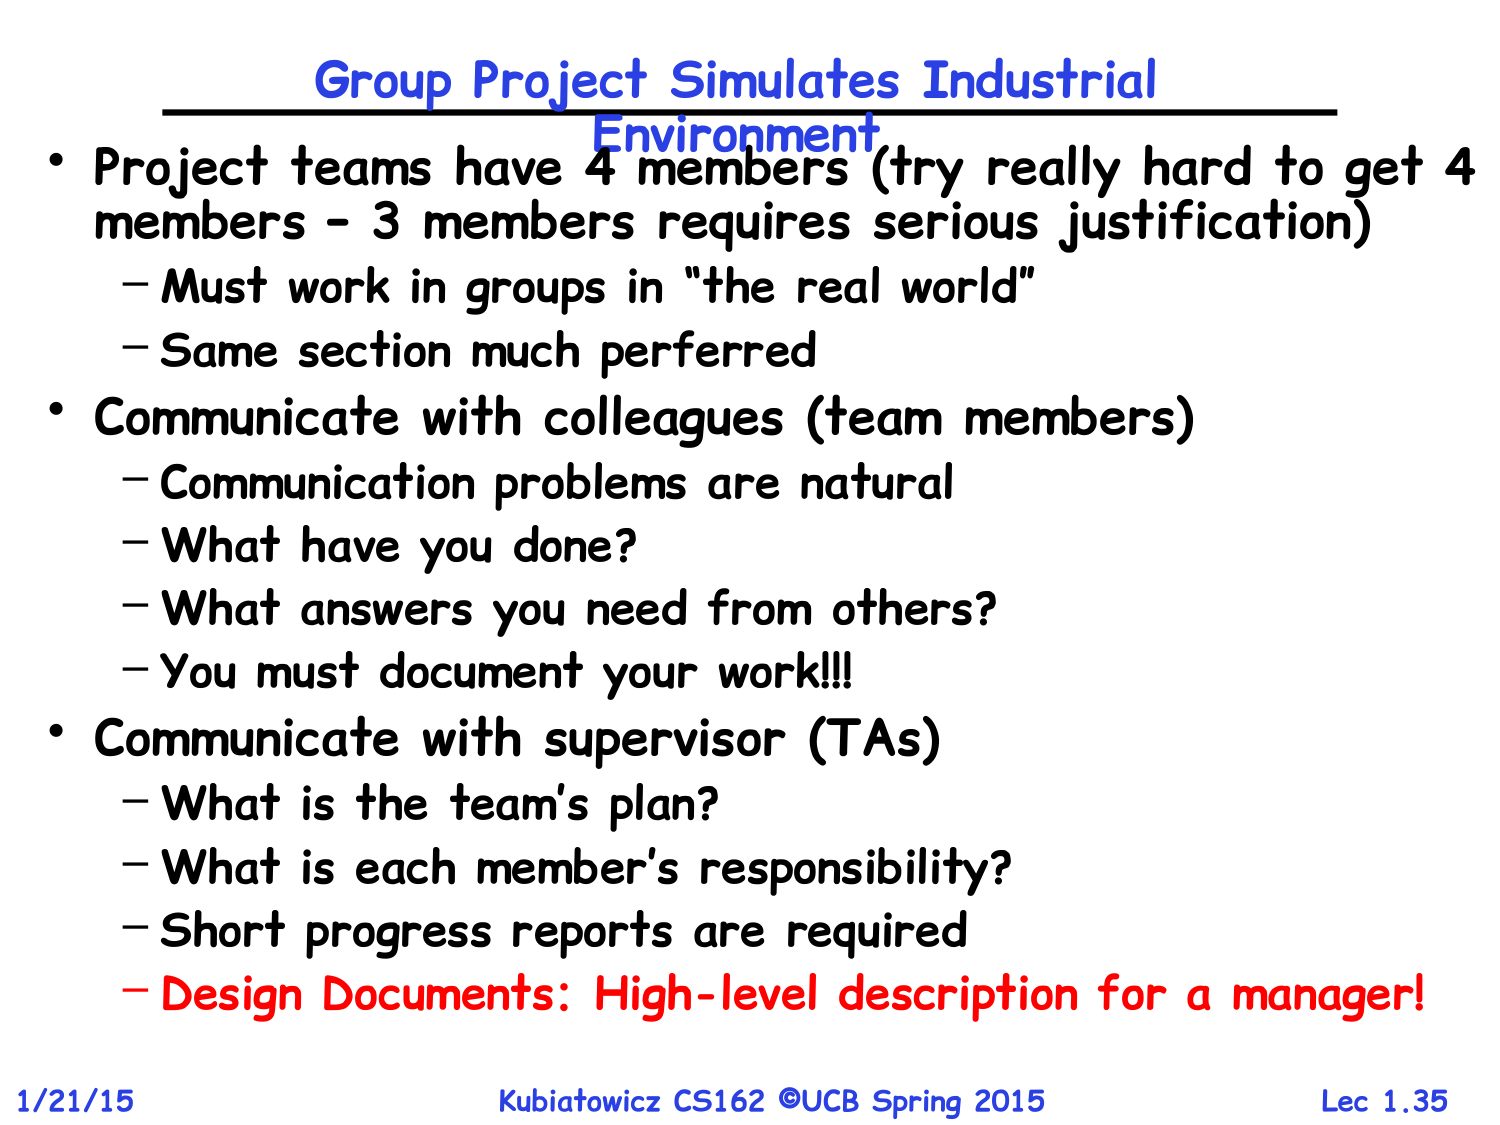

# Group Project Simulates Industrial Environment
Project teams have 4 members (try really hard to get 4 members – 3 members requires serious justification)
Must work in groups in “the real world”
Same section much perferred
Communicate with colleagues (team members)
Communication problems are natural
What have you done?
What answers you need from others?
You must document your work!!!
Communicate with supervisor (TAs)
What is the team’s plan?
What is each member’s responsibility?
Short progress reports are required
Design Documents: High-level description for a manager!